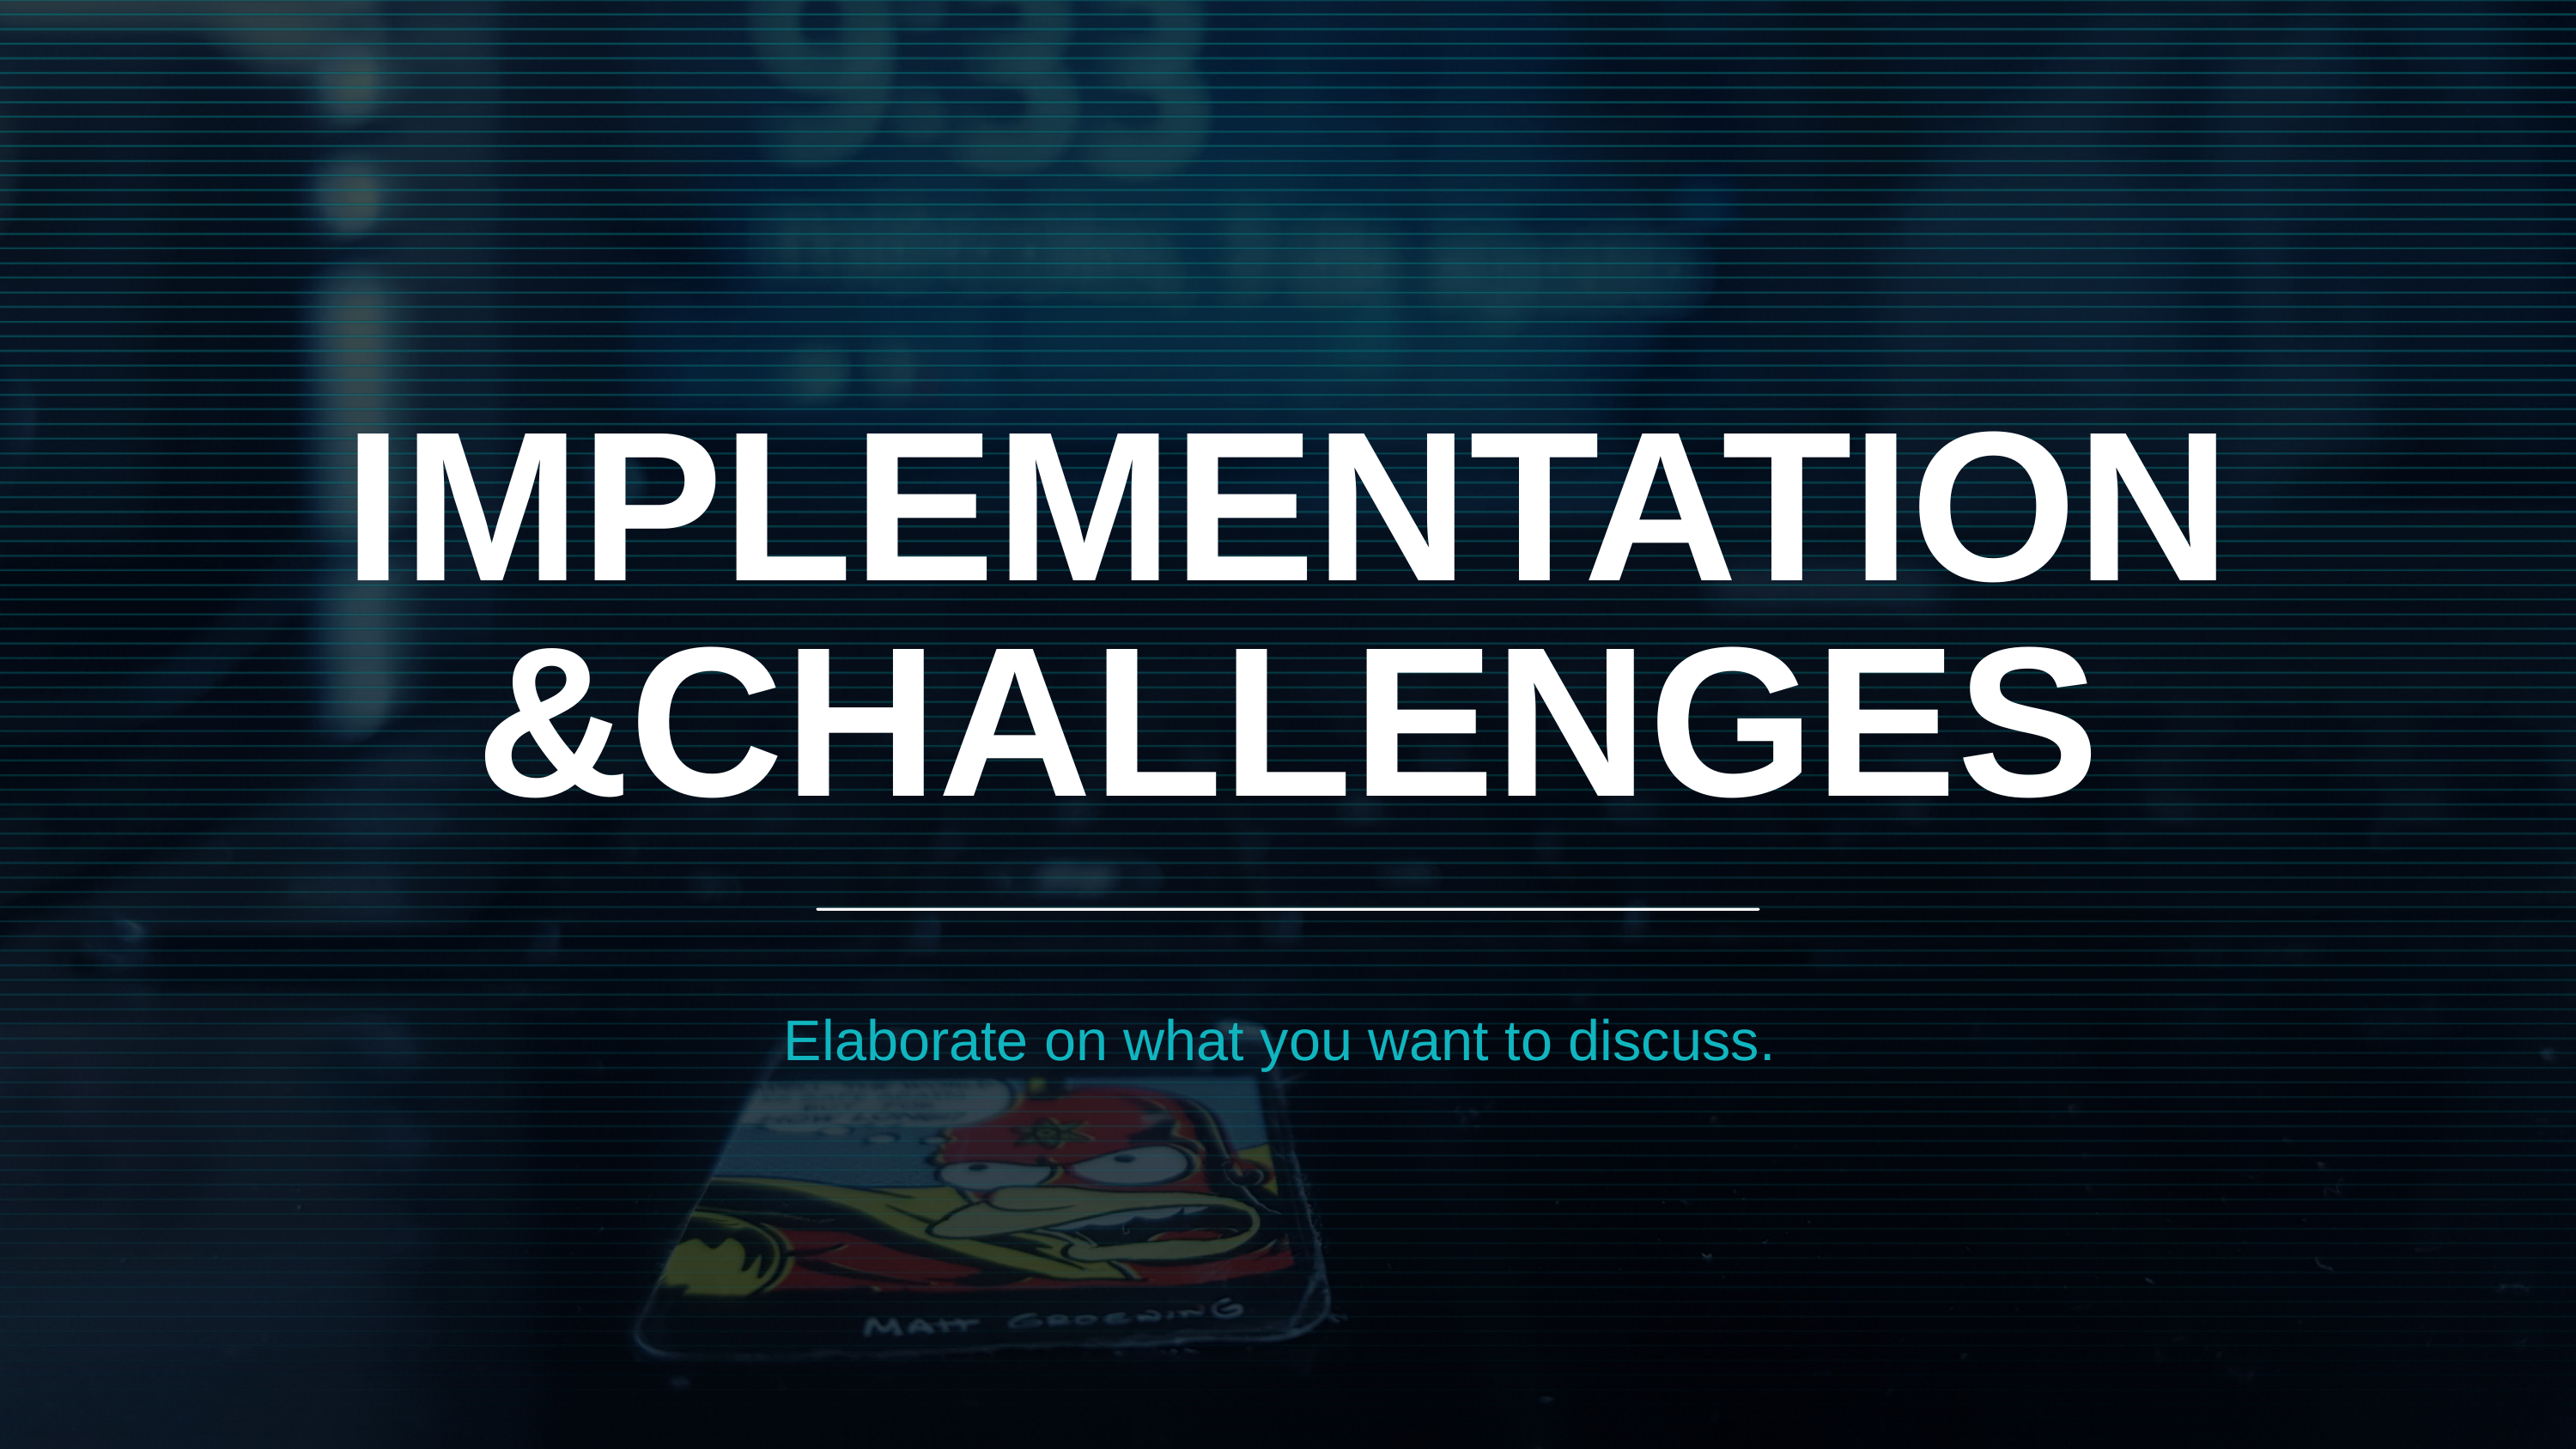

IMPLEMENTATION &CHALLENGES

Elaborate on what you want to discuss.